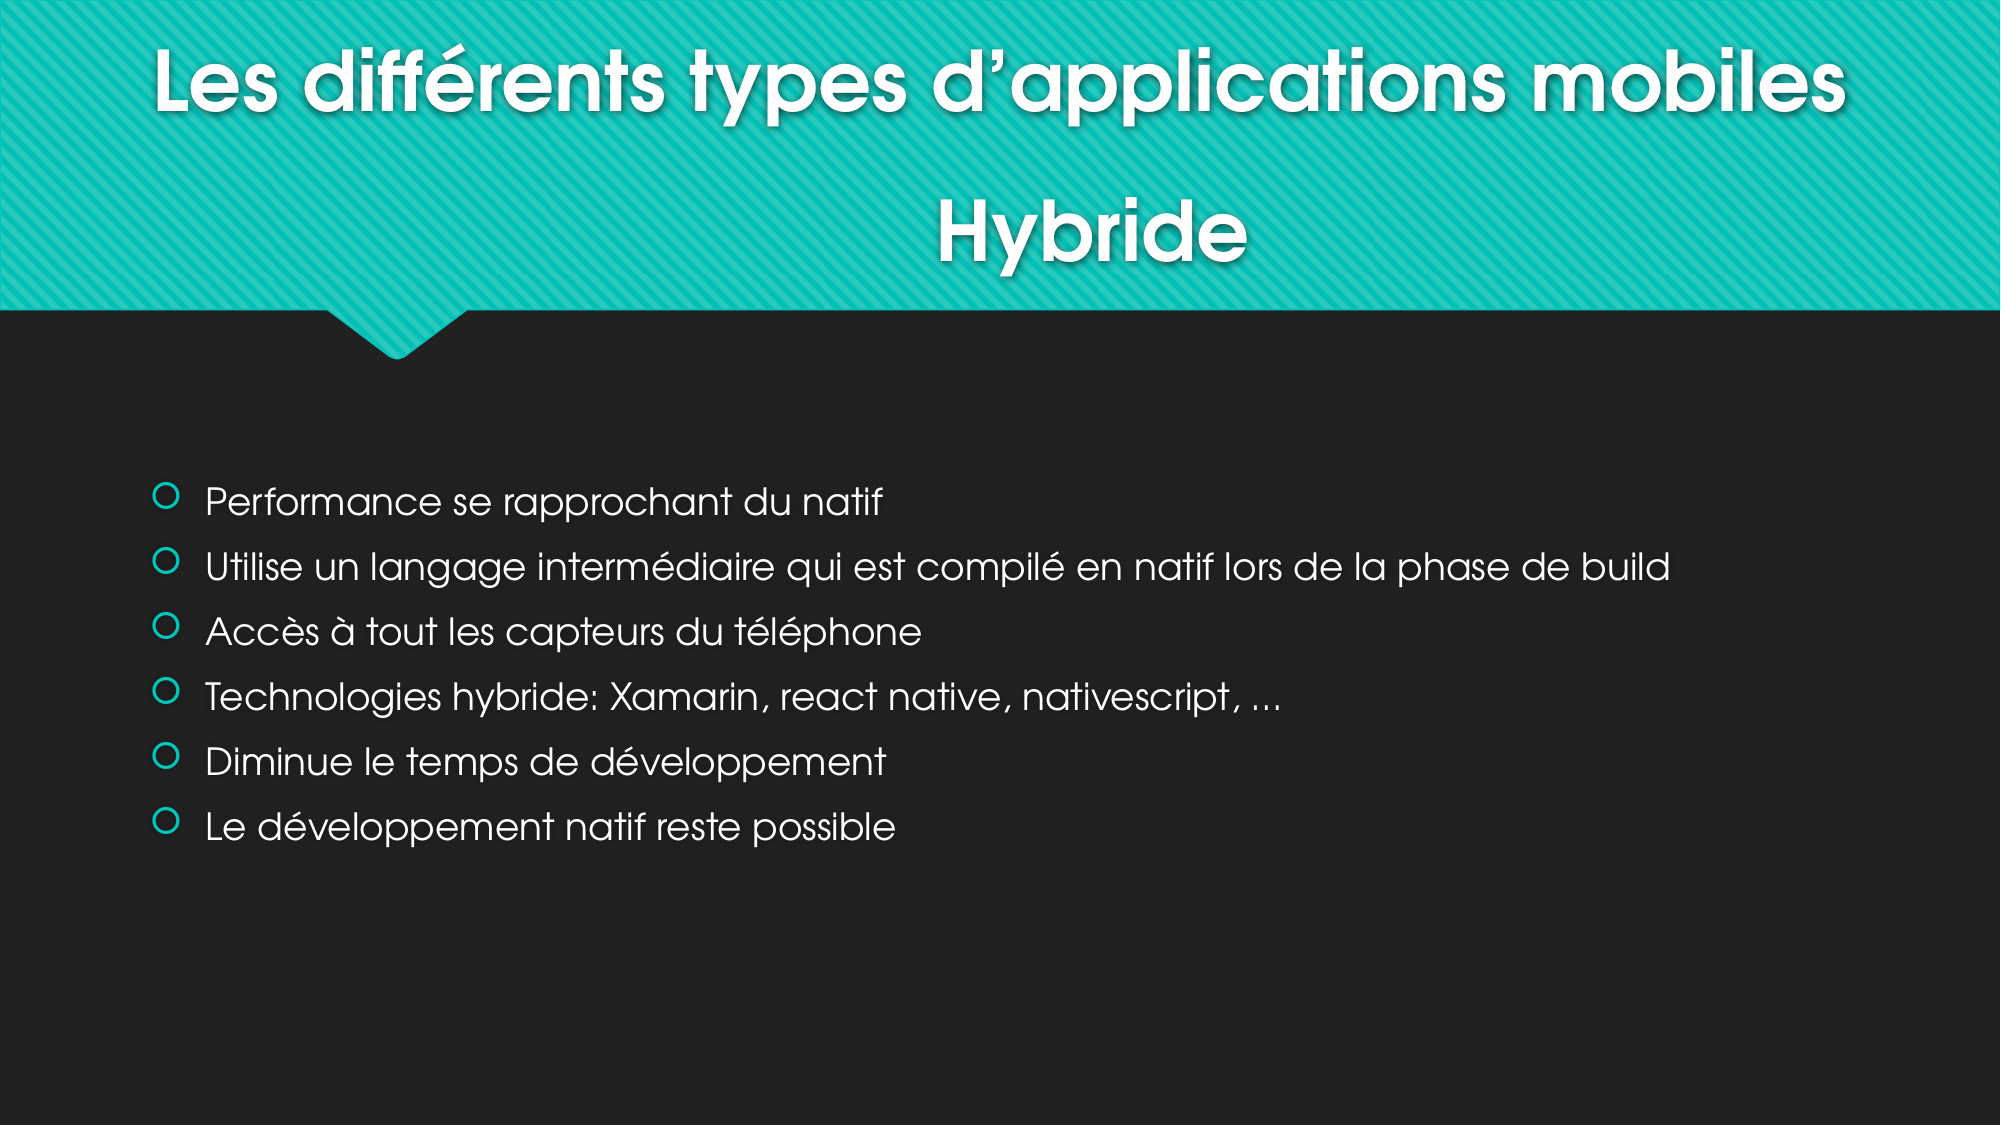

# Les différents types d’applications mobiles         Hybride
Performance se rapprochant du natif
Utilise un langage intermédiaire qui est compilé en natif lors de la phase de build
Accès à tout les capteurs du téléphone
Technologies hybride: Xamarin, react native, nativescript, …
Diminue le temps de développement
Le développement natif reste possible